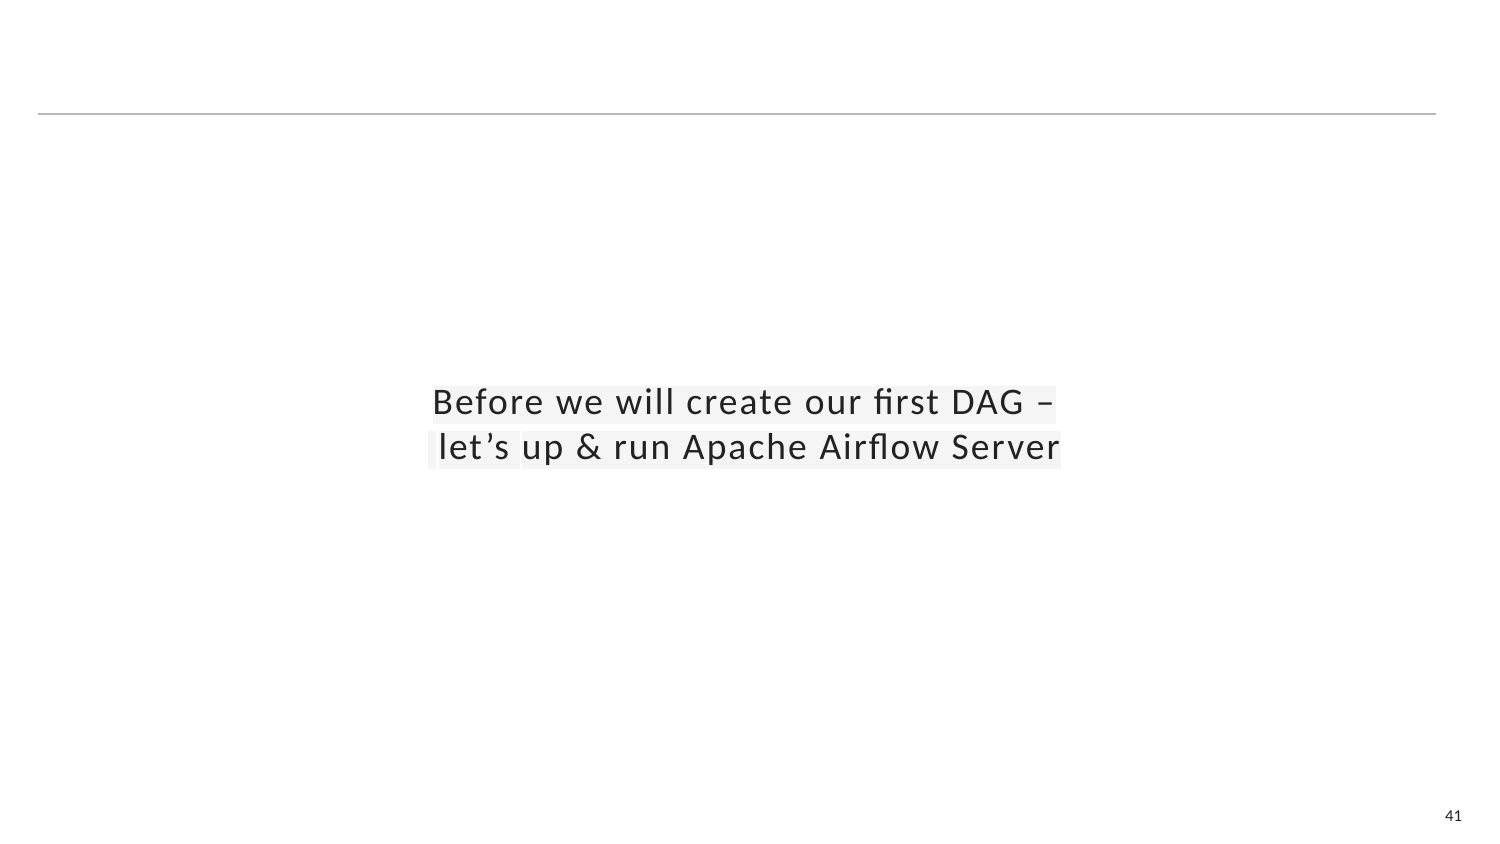

Before we will create our first DAG –
 let’s up & run Apache Airflow Server
41
CONFIDENTIAL  |  © 2019 EPAM Systems, Inc.
© 2020 EPAM Systems, Inc.